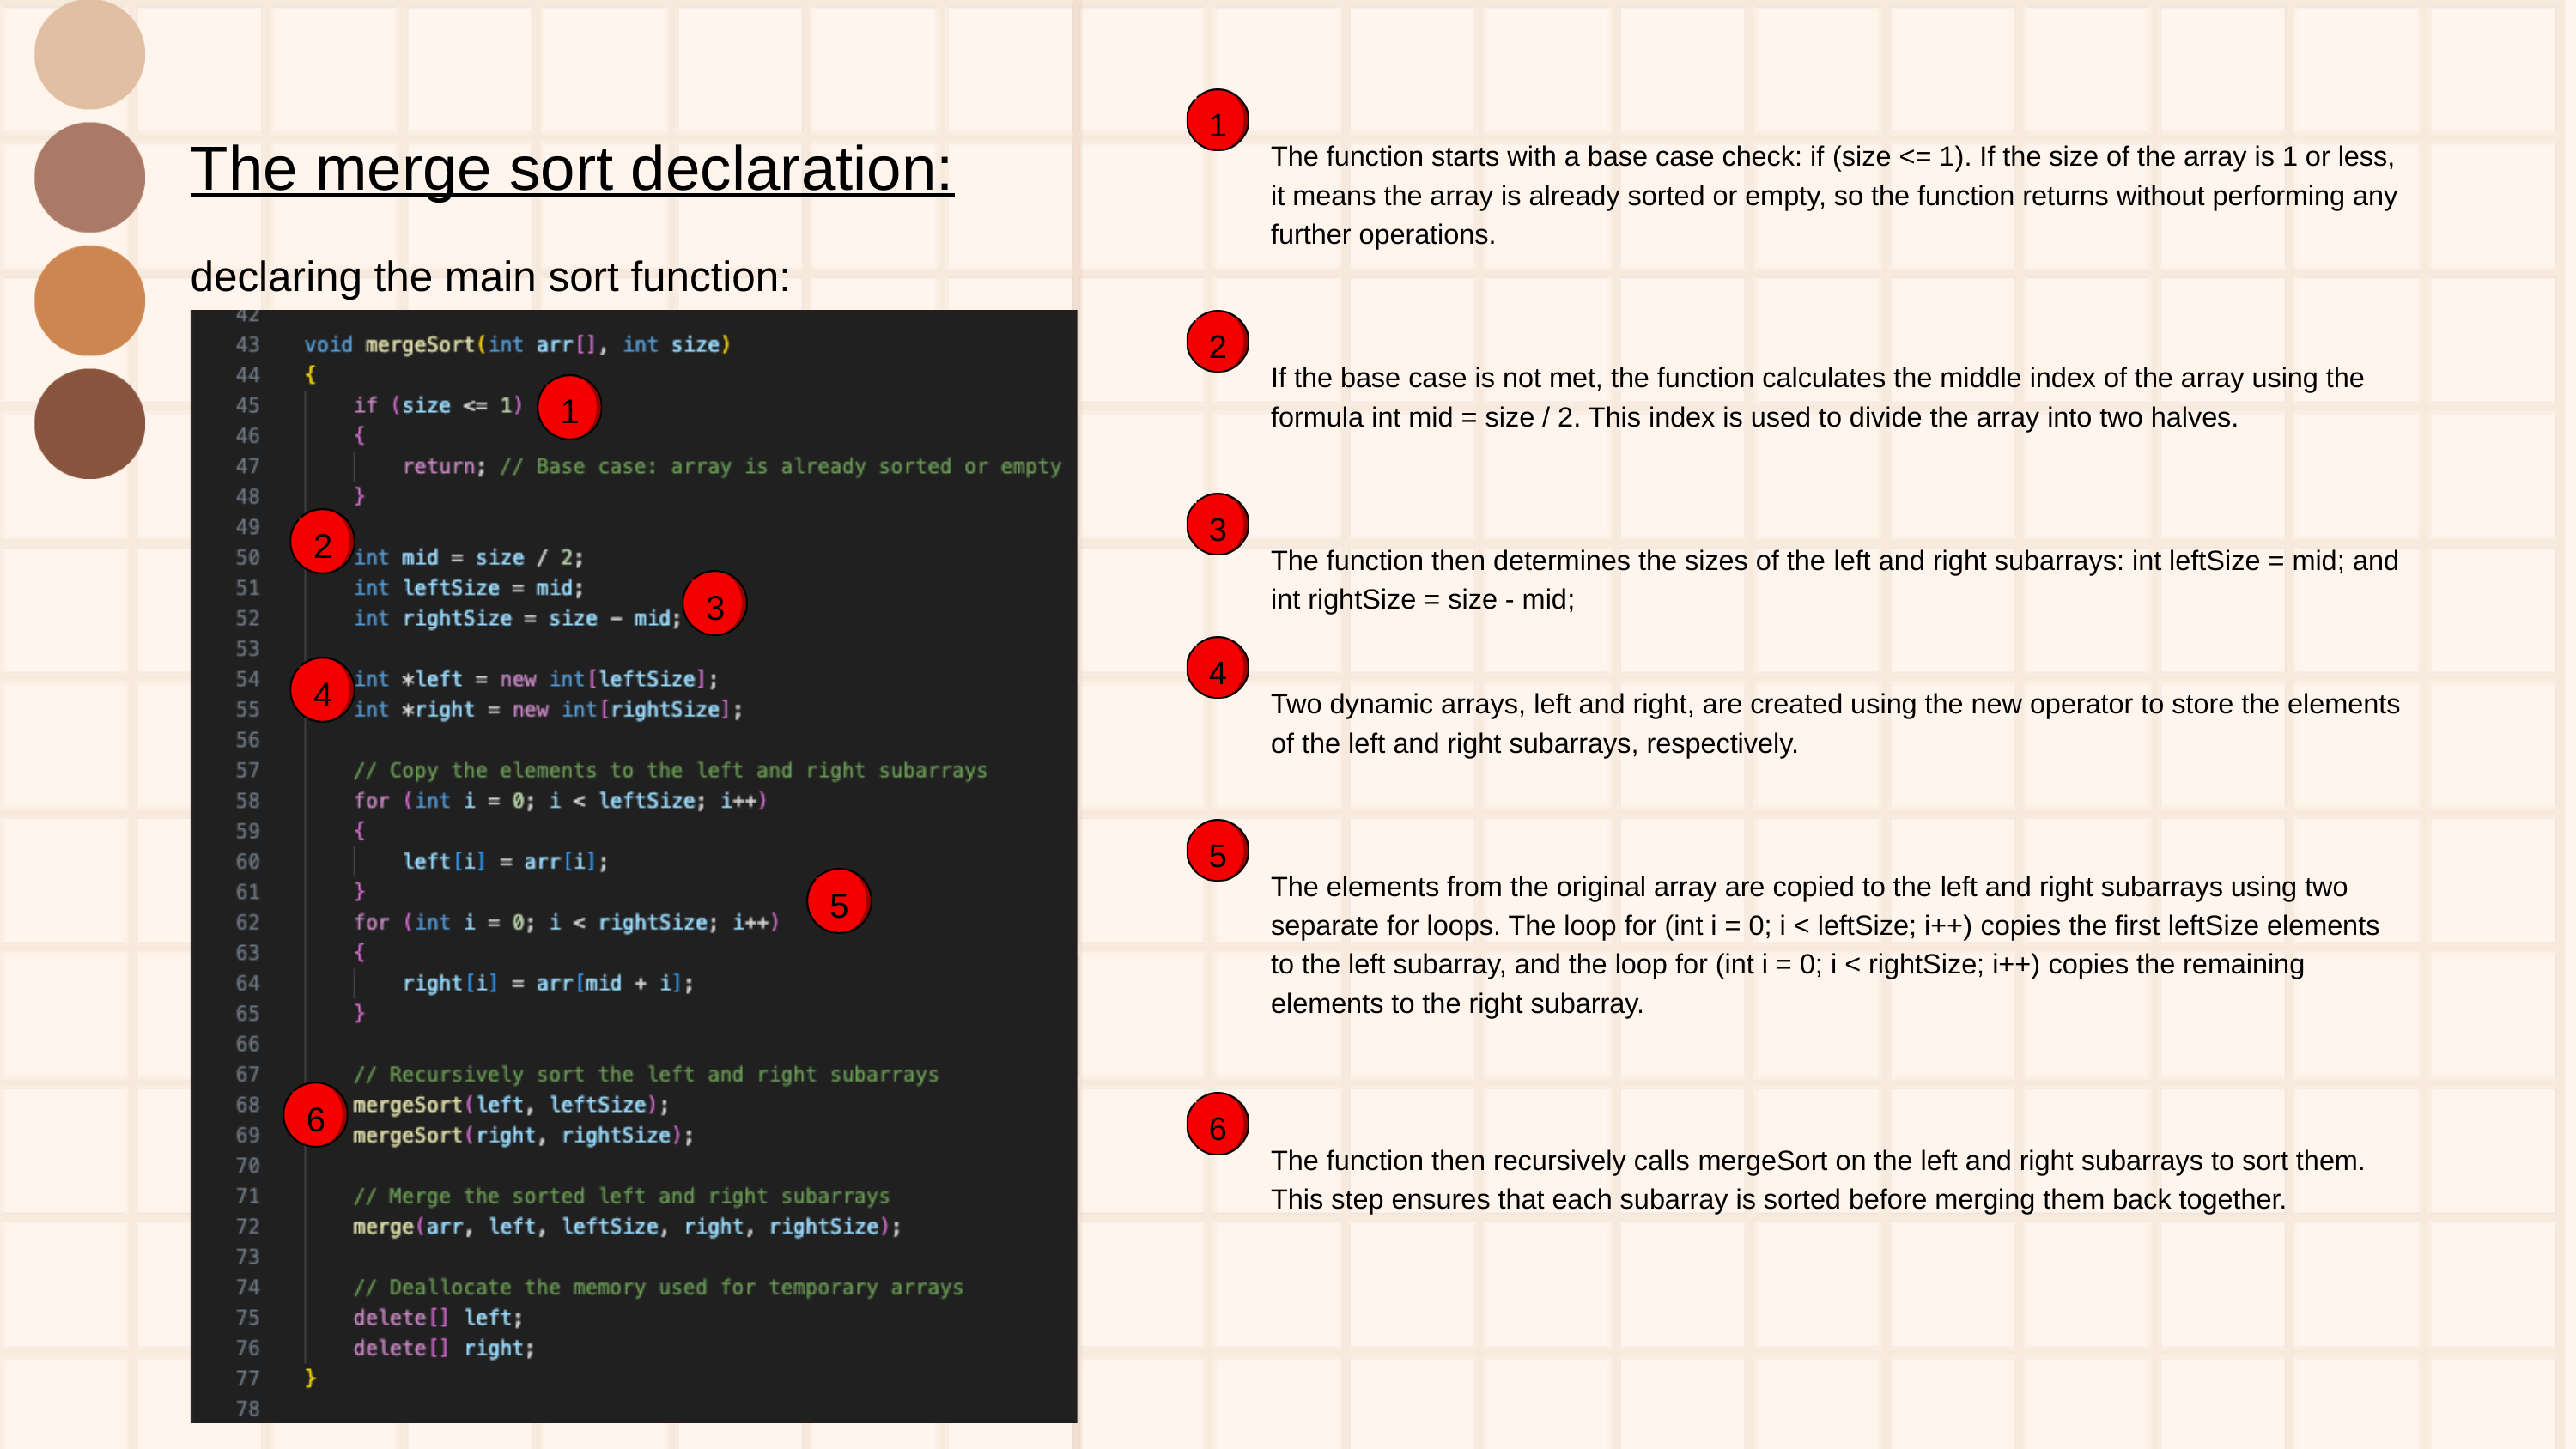

1
The function starts with a base case check: if (size <= 1). If the size of the array is 1 or less, it means the array is already sorted or empty, so the function returns without performing any further operations.
The merge sort declaration:
declaring the main sort function:

2
If the base case is not met, the function calculates the middle index of the array using the formula int mid = size / 2. This index is used to divide the array into two halves.

1

3
The function then determines the sizes of the left and right subarrays: int leftSize = mid; and int rightSize = size - mid;

2

3

4
Two dynamic arrays, left and right, are created using the new operator to store the elements of the left and right subarrays, respectively.

4

5
The elements from the original array are copied to the left and right subarrays using two separate for loops. The loop for (int i = 0; i < leftSize; i++) copies the first leftSize elements to the left subarray, and the loop for (int i = 0; i < rightSize; i++) copies the remaining elements to the right subarray.

5

6

6
The function then recursively calls mergeSort on the left and right subarrays to sort them. This step ensures that each subarray is sorted before merging them back together.